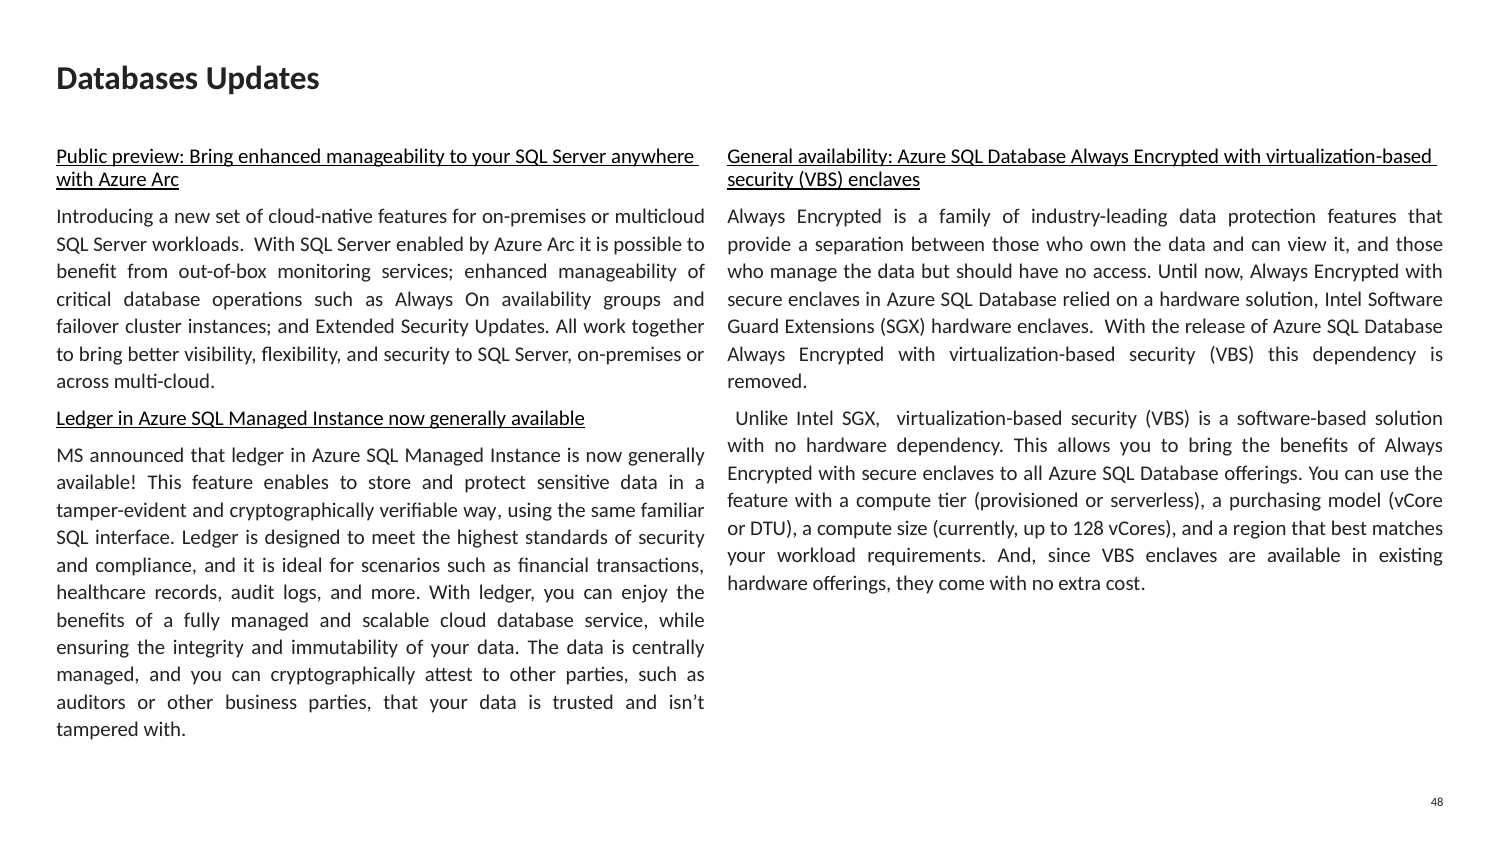

# Databases Updates
Public preview: Bring enhanced manageability to your SQL Server anywhere with Azure Arc
Introducing a new set of cloud-native features for on-premises or multicloud SQL Server workloads.  With SQL Server enabled by Azure Arc it is possible to benefit from out-of-box monitoring services; enhanced manageability of critical database operations such as Always On availability groups and failover cluster instances; and Extended Security Updates. All work together to bring better visibility, flexibility, and security to SQL Server, on-premises or across multi-cloud.
Ledger in Azure SQL Managed Instance now generally available
MS announced that ledger in Azure SQL Managed Instance is now generally available! This feature enables to store and protect sensitive data in a tamper-evident and cryptographically verifiable way, using the same familiar SQL interface. Ledger is designed to meet the highest standards of security and compliance, and it is ideal for scenarios such as financial transactions, healthcare records, audit logs, and more. With ledger, you can enjoy the benefits of a fully managed and scalable cloud database service, while ensuring the integrity and immutability of your data. The data is centrally managed, and you can cryptographically attest to other parties, such as auditors or other business parties, that your data is trusted and isn’t tampered with.

General availability: Azure SQL Database Always Encrypted with virtualization-based security (VBS) enclaves
Always Encrypted is a family of industry-leading data protection features that provide a separation between those who own the data and can view it, and those who manage the data but should have no access. Until now, Always Encrypted with secure enclaves in Azure SQL Database relied on a hardware solution, Intel Software Guard Extensions (SGX) hardware enclaves.  With the release of Azure SQL Database Always Encrypted with virtualization-based security (VBS) this dependency is removed.
 Unlike Intel SGX,  virtualization-based security (VBS) is a software-based solution with no hardware dependency. This allows you to bring the benefits of Always Encrypted with secure enclaves to all Azure SQL Database offerings. You can use the feature with a compute tier (provisioned or serverless), a purchasing model (vCore or DTU), a compute size (currently, up to 128 vCores), and a region that best matches your workload requirements. And, since VBS enclaves are available in existing hardware offerings, they come with no extra cost.